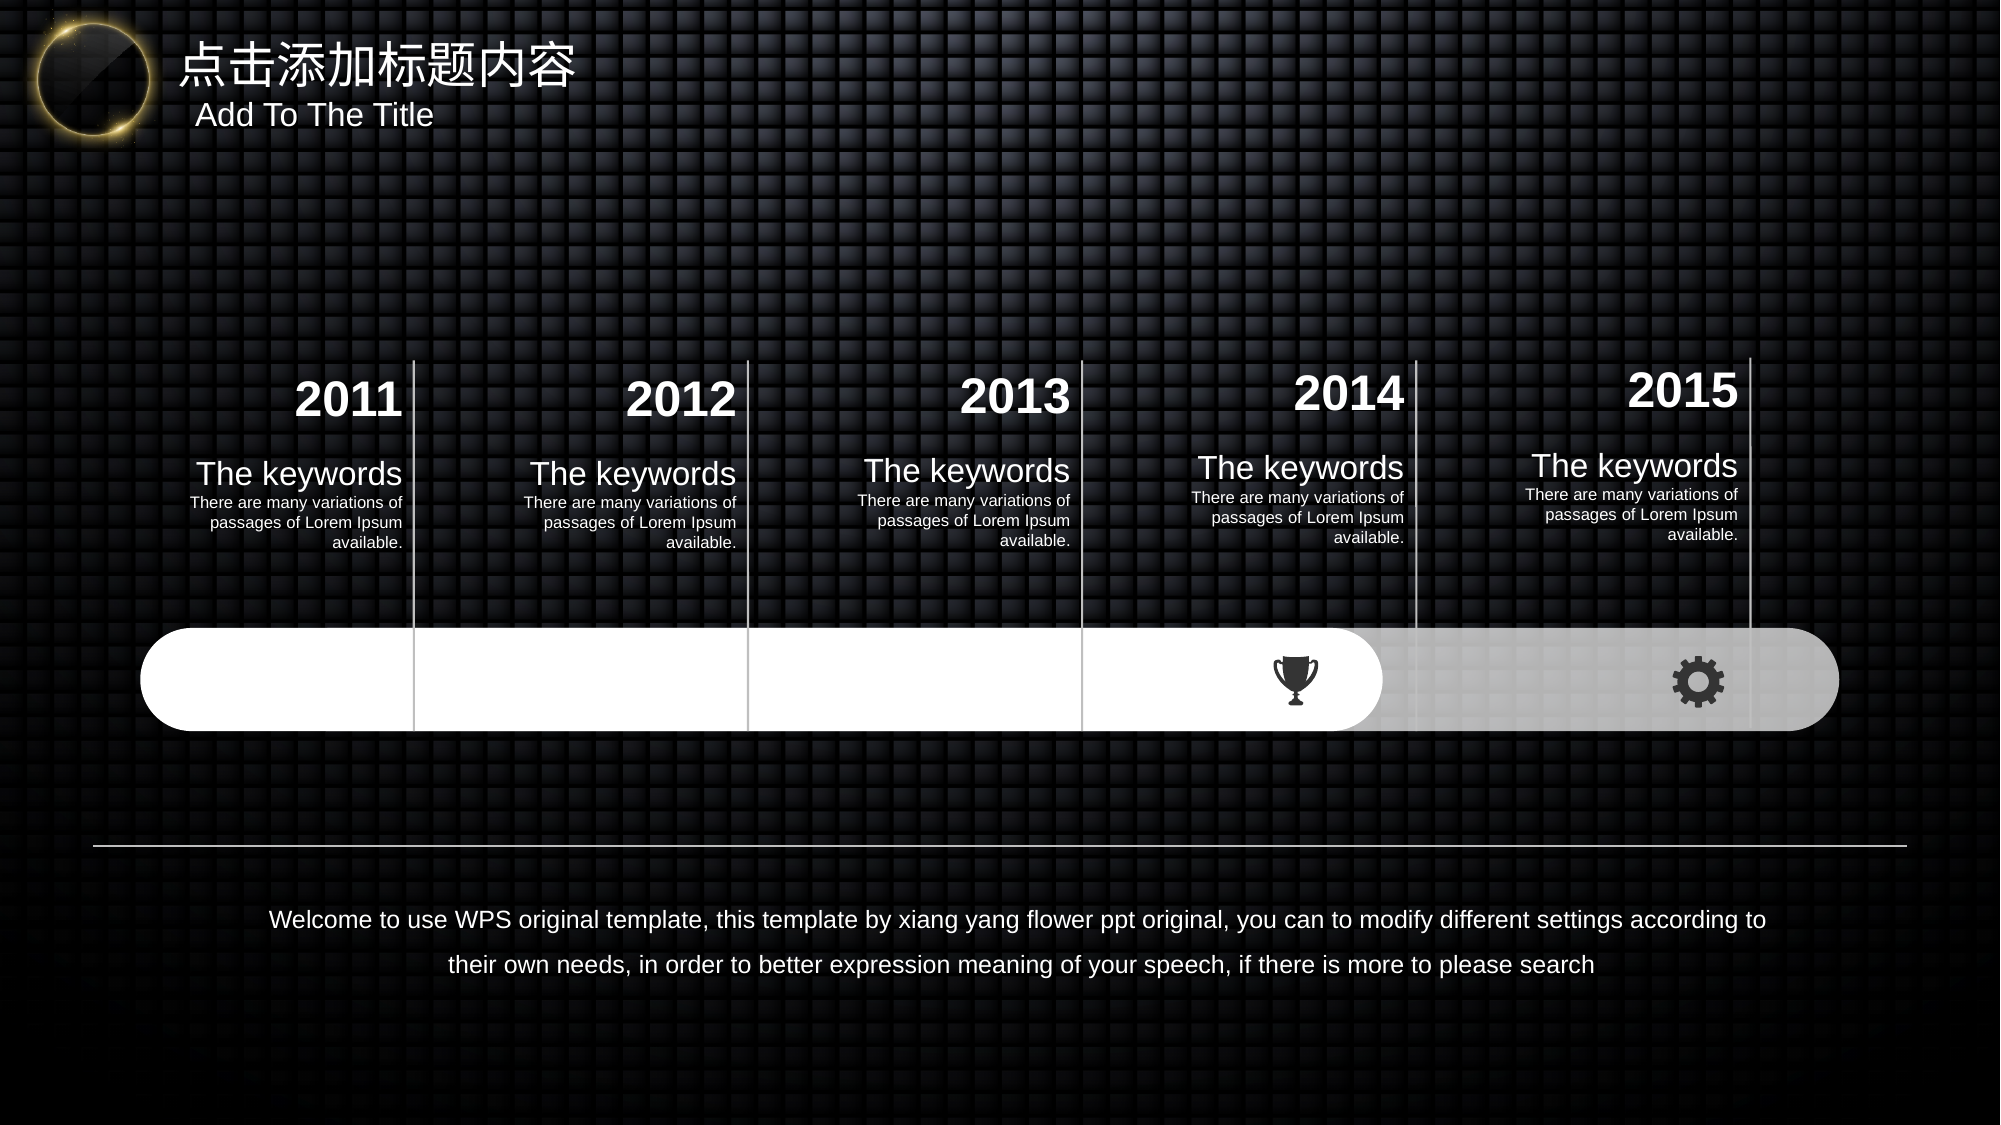

2015

The keywords
There are many variations of passages of Lorem Ipsum available.
2014

The keywords
There are many variations of passages of Lorem Ipsum available.
2013

The keywords
There are many variations of passages of Lorem Ipsum available.

2011

The keywords
There are many variations of passages of Lorem Ipsum available.

2012

The keywords
There are many variations of passages of Lorem Ipsum available.

Welcome to use WPS original template, this template by xiang yang flower ppt original, you can to modify different settings according to
 their own needs, in order to better expression meaning of your speech, if there is more to please search